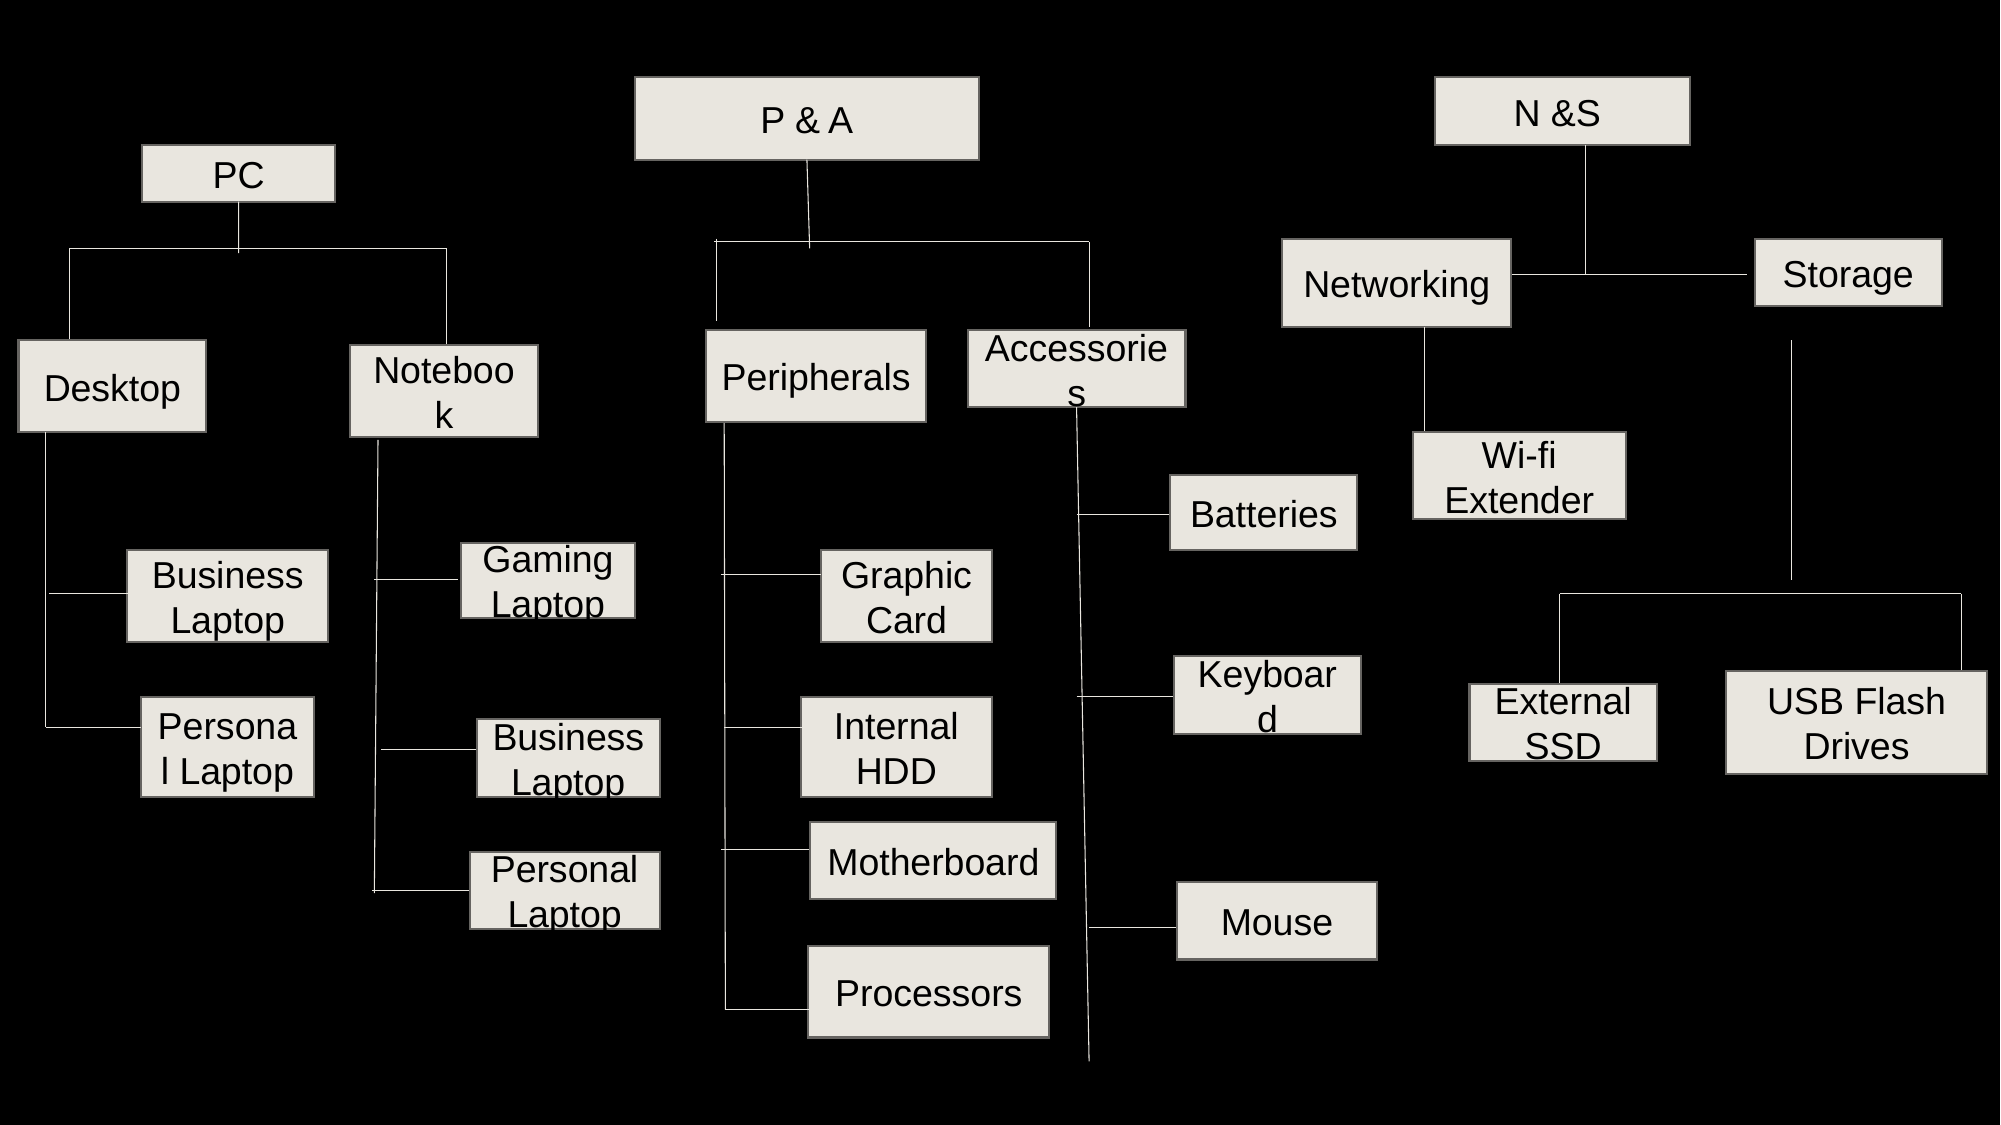

P & A
N &S
PC
Networking
Storage
Accessories
Peripherals
Desktop
Notebook
Wi-fi Extender
Batteries
Gaming Laptop
Business Laptop
Graphic Card
Keyboard
USB Flash Drives
External SSD
Internal HDD
Personal Laptop
Business Laptop
Motherboard
Personal Laptop
Mouse
Processors